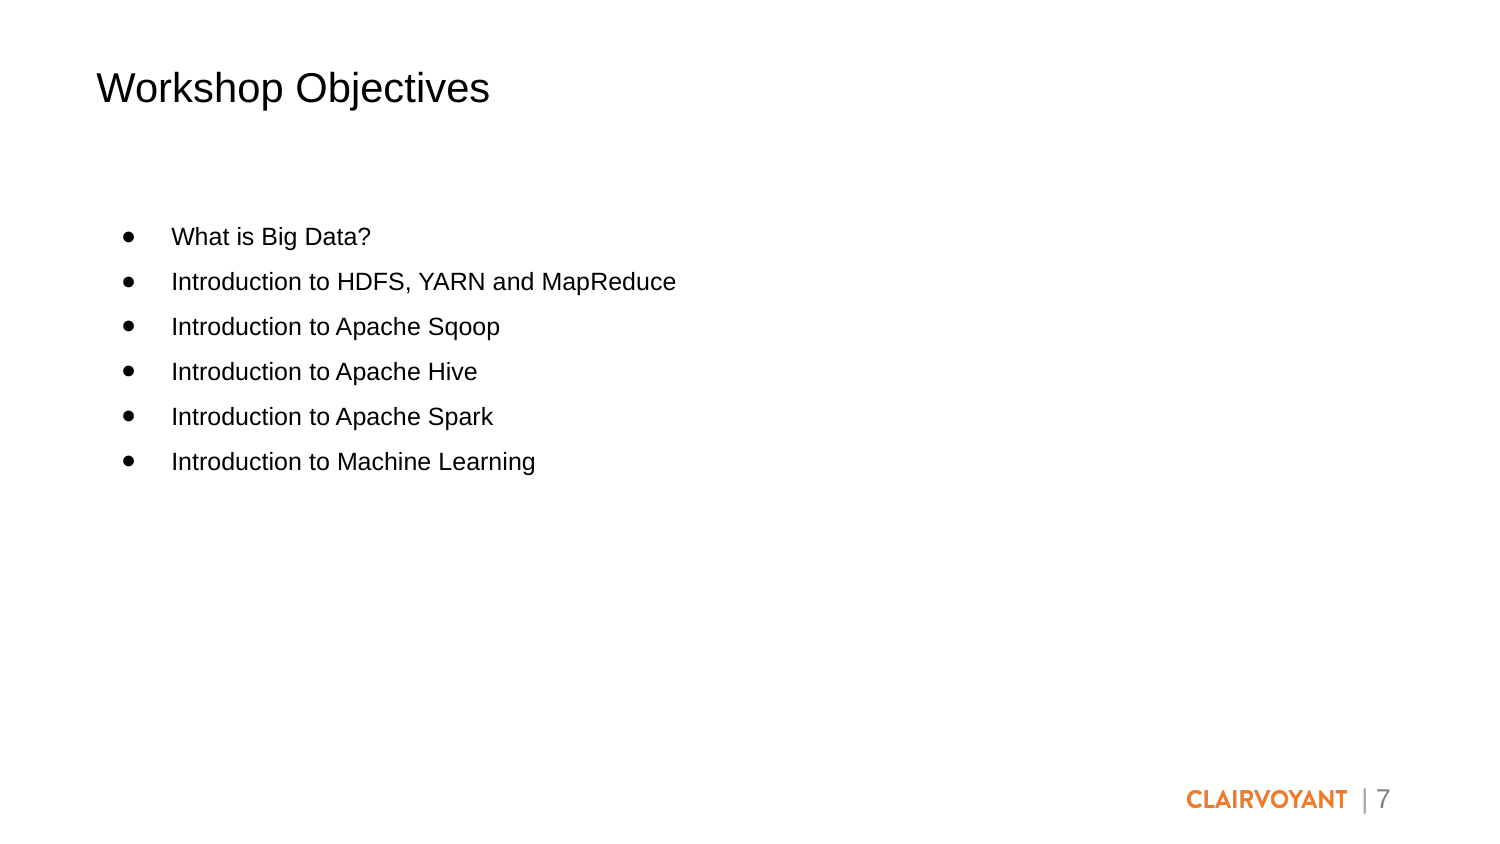

Workshop Objectives
What is Big Data?
Introduction to HDFS, YARN and MapReduce
Introduction to Apache Sqoop
Introduction to Apache Hive
Introduction to Apache Spark
Introduction to Machine Learning